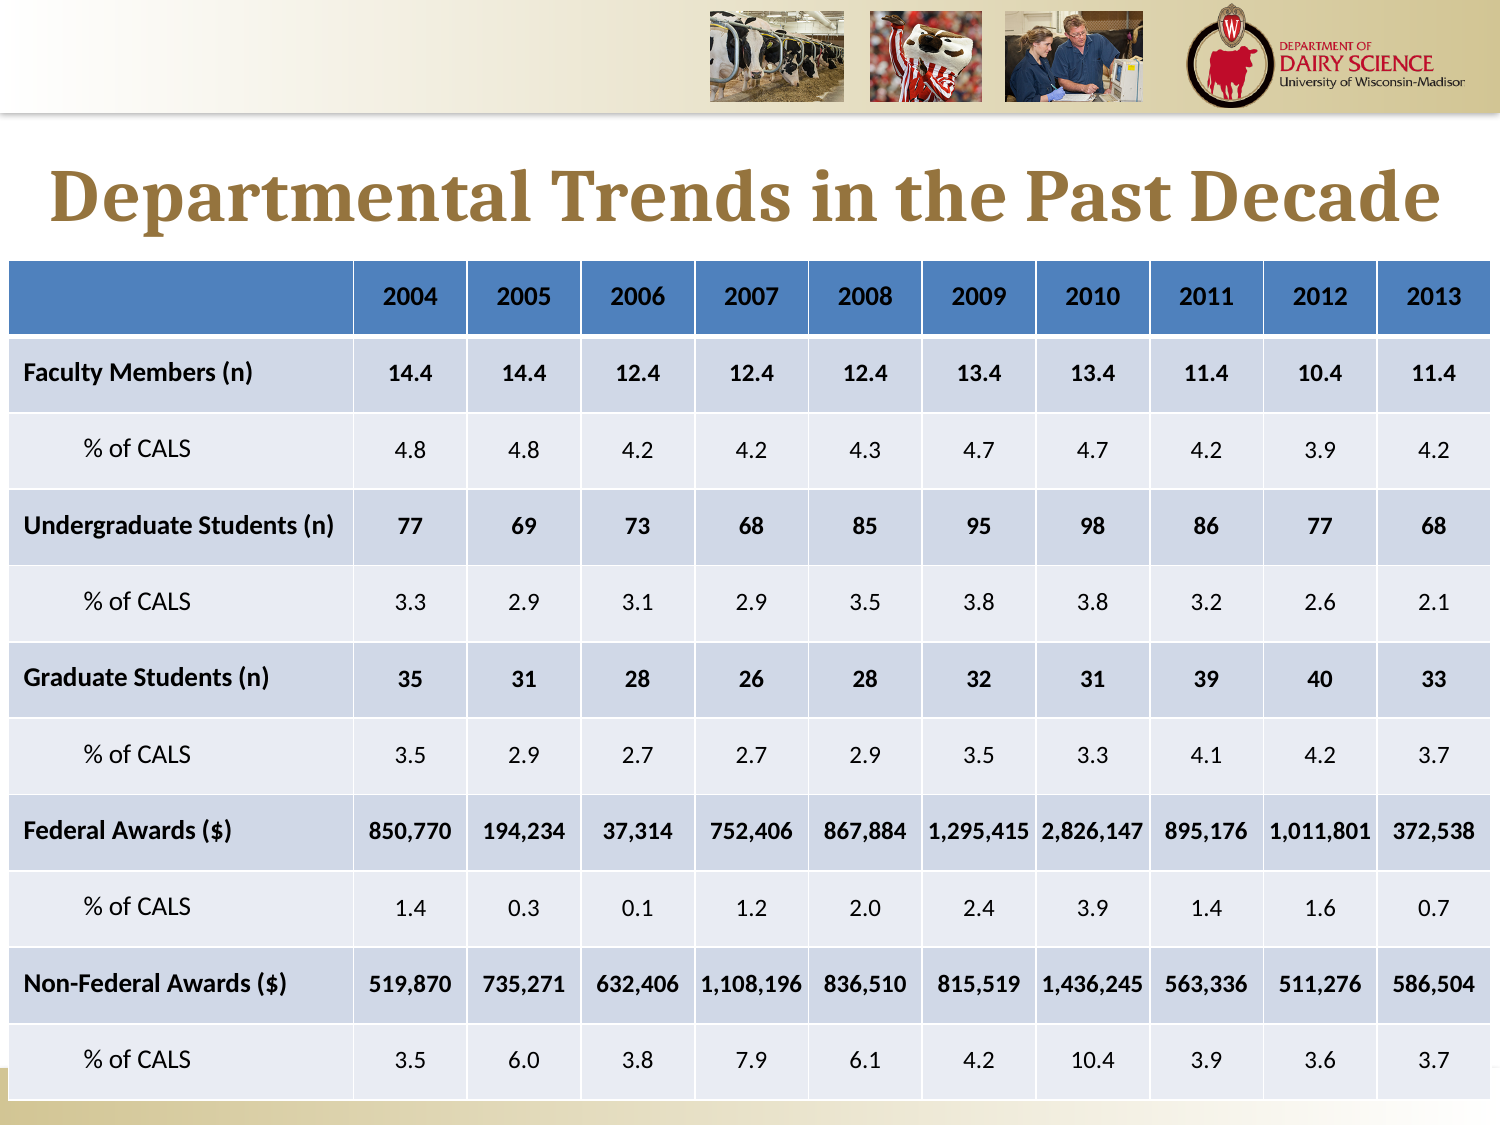

# Departmental Trends in the Past Decade
|  | 2004 | 2005 | 2006 | 2007 | 2008 | 2009 | 2010 | 2011 | 2012 | 2013 |
| --- | --- | --- | --- | --- | --- | --- | --- | --- | --- | --- |
| Faculty Members (n) | 14.4 | 14.4 | 12.4 | 12.4 | 12.4 | 13.4 | 13.4 | 11.4 | 10.4 | 11.4 |
| % of CALS | 4.8 | 4.8 | 4.2 | 4.2 | 4.3 | 4.7 | 4.7 | 4.2 | 3.9 | 4.2 |
| Undergraduate Students (n) | 77 | 69 | 73 | 68 | 85 | 95 | 98 | 86 | 77 | 68 |
| % of CALS | 3.3 | 2.9 | 3.1 | 2.9 | 3.5 | 3.8 | 3.8 | 3.2 | 2.6 | 2.1 |
| Graduate Students (n) | 35 | 31 | 28 | 26 | 28 | 32 | 31 | 39 | 40 | 33 |
| % of CALS | 3.5 | 2.9 | 2.7 | 2.7 | 2.9 | 3.5 | 3.3 | 4.1 | 4.2 | 3.7 |
| Federal Awards ($) | 850,770 | 194,234 | 37,314 | 752,406 | 867,884 | 1,295,415 | 2,826,147 | 895,176 | 1,011,801 | 372,538 |
| % of CALS | 1.4 | 0.3 | 0.1 | 1.2 | 2.0 | 2.4 | 3.9 | 1.4 | 1.6 | 0.7 |
| Non-Federal Awards ($) | 519,870 | 735,271 | 632,406 | 1,108,196 | 836,510 | 815,519 | 1,436,245 | 563,336 | 511,276 | 586,504 |
| % of CALS | 3.5 | 6.0 | 3.8 | 7.9 | 6.1 | 4.2 | 10.4 | 3.9 | 3.6 | 3.7 |